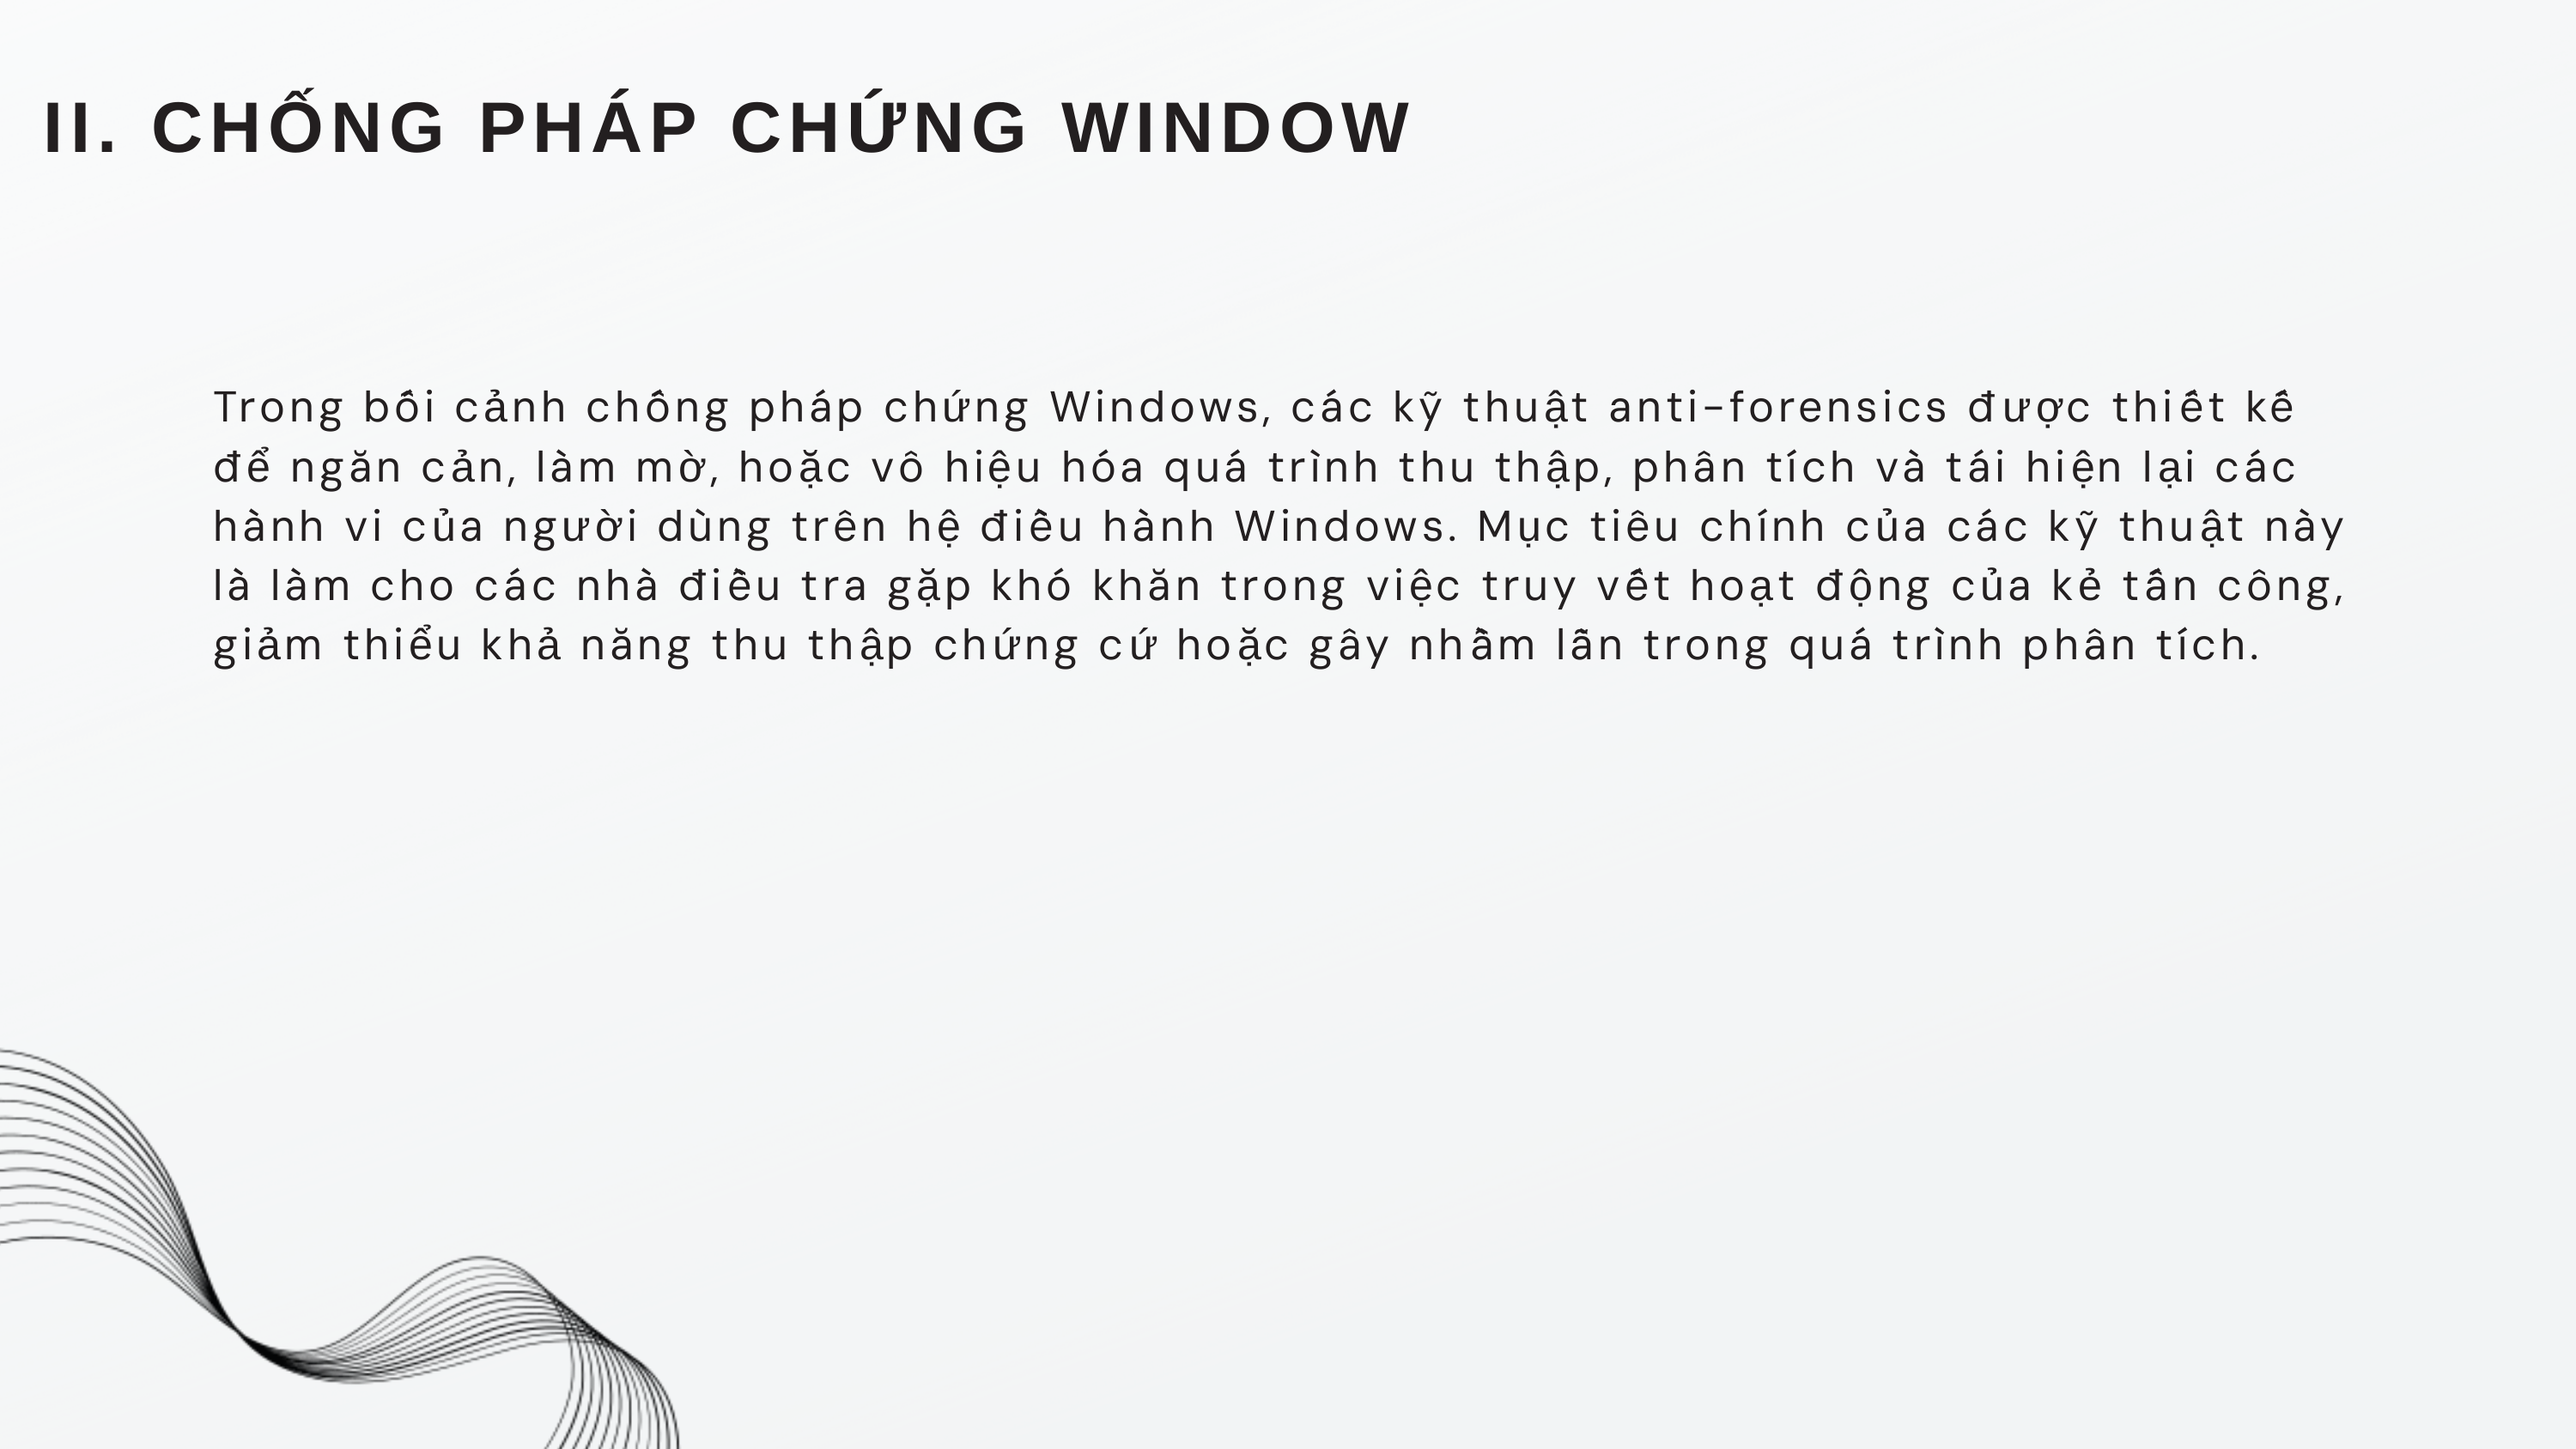

II. CHỐNG PHÁP CHỨNG WINDOW
Trong bối cảnh chống pháp chứng Windows, các kỹ thuật anti-forensics được thiết kế để ngăn cản, làm mờ, hoặc vô hiệu hóa quá trình thu thập, phân tích và tái hiện lại các hành vi của người dùng trên hệ điều hành Windows. Mục tiêu chính của các kỹ thuật này là làm cho các nhà điều tra gặp khó khăn trong việc truy vết hoạt động của kẻ tấn công, giảm thiểu khả năng thu thập chứng cứ hoặc gây nhầm lẫn trong quá trình phân tích.